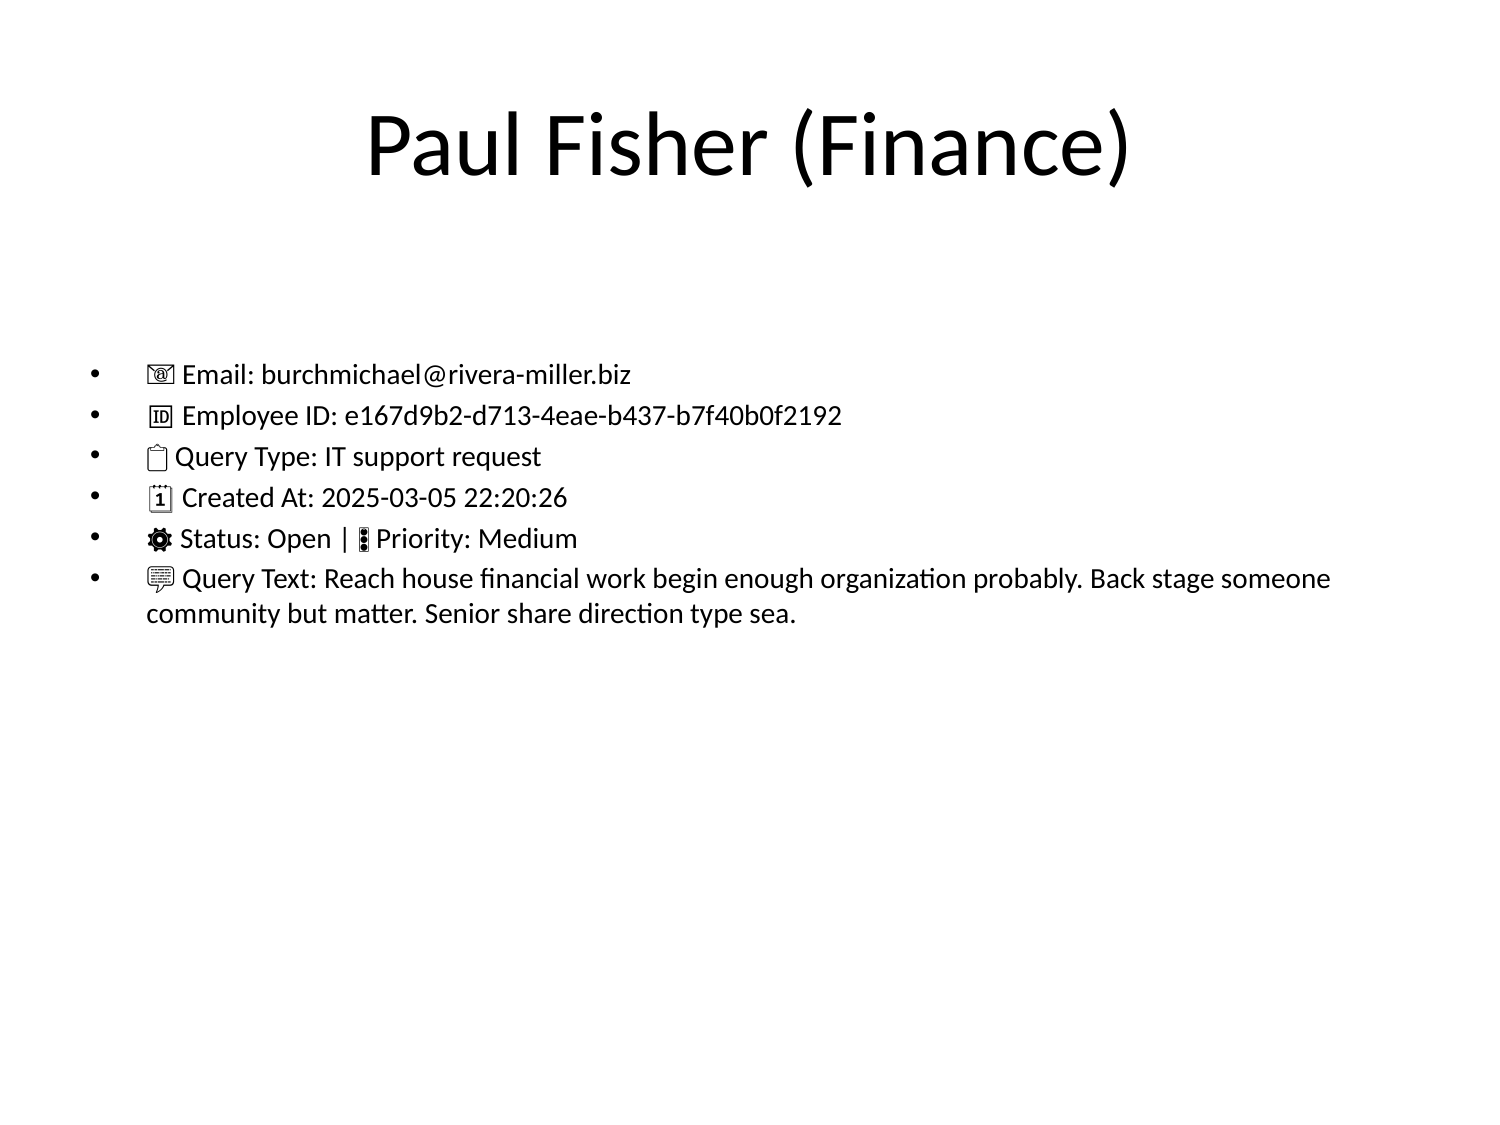

# Paul Fisher (Finance)

📧 Email: burchmichael@rivera-miller.biz
🆔 Employee ID: e167d9b2-d713-4eae-b437-b7f40b0f2192
📋 Query Type: IT support request
🗓 Created At: 2025-03-05 22:20:26
⚙ Status: Open | 🚦 Priority: Medium
💬 Query Text: Reach house financial work begin enough organization probably. Back stage someone community but matter. Senior share direction type sea.